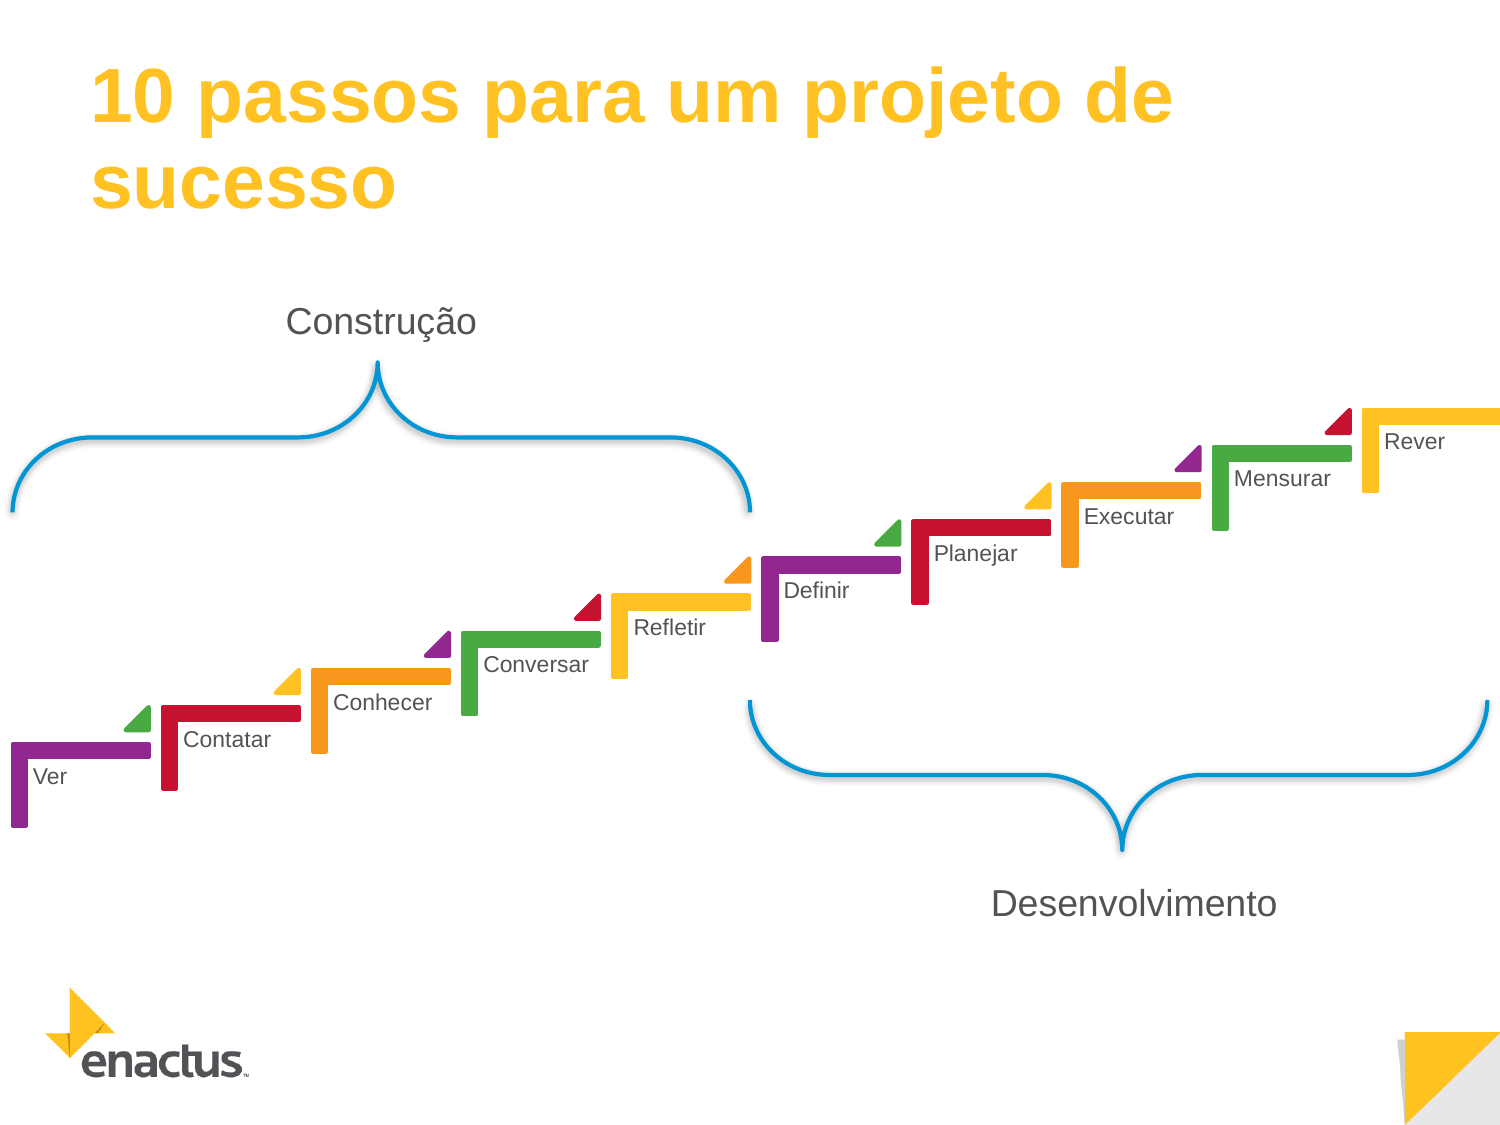

# 10 passos para um projeto de sucesso

Ver
Contatar
Conhecer
Conversar
Refletir
Definir
Planejar
Executar
Mensurar
Rever
Construção

Desenvolvimento